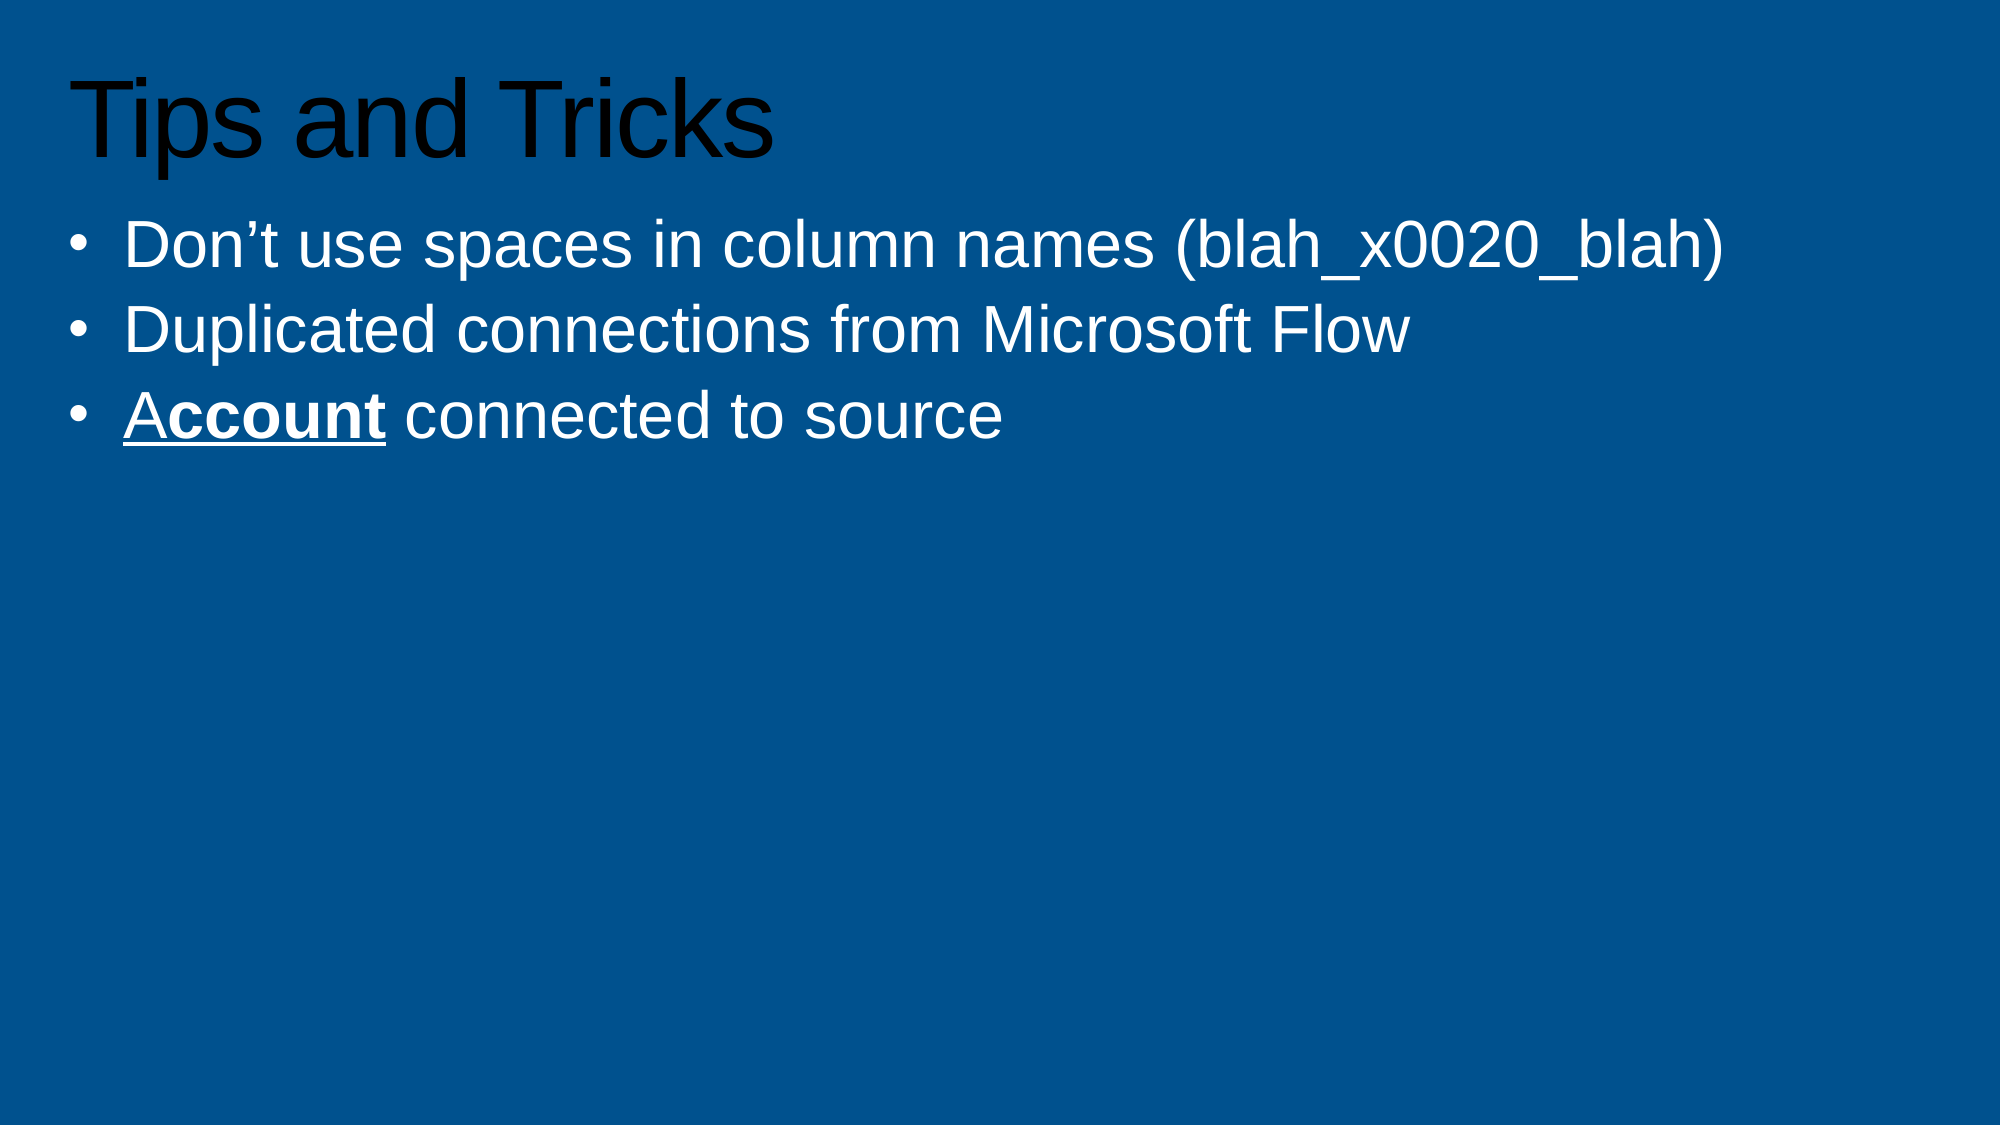

# Tips and Tricks
Don’t use spaces in column names (blah_x0020_blah)
Duplicated connections from Microsoft Flow
Account connected to source